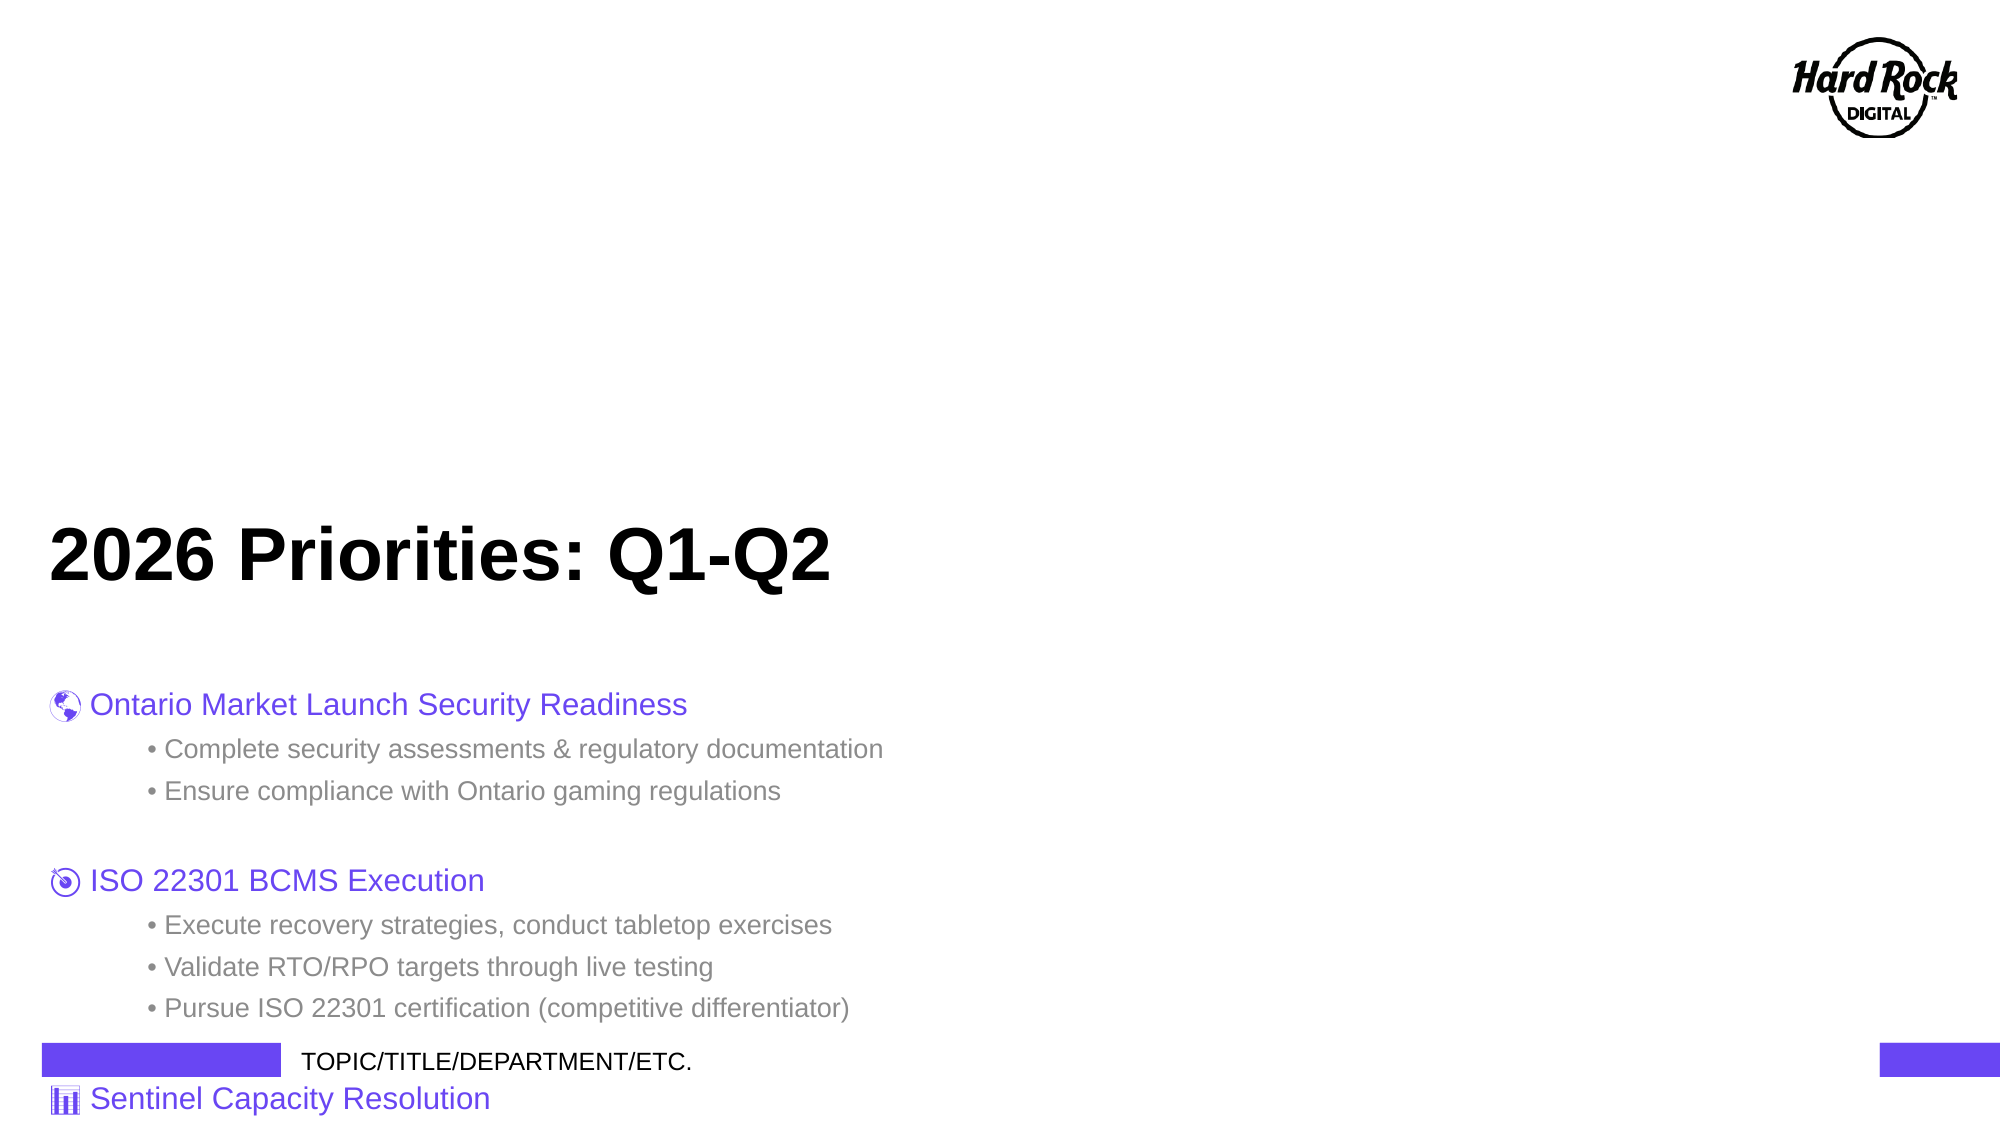

# 2026 Priorities: Q1-Q2

🌎 Ontario Market Launch Security Readiness
   • Complete security assessments & regulatory documentation
   • Ensure compliance with Ontario gaming regulations

🎯 ISO 22301 BCMS Execution
   • Execute recovery strategies, conduct tabletop exercises
   • Validate RTO/RPO targets through live testing
   • Pursue ISO 22301 certification (competitive differentiator)

📊 Sentinel Capacity Resolution
   • Address 500 analytics rule limit blocking new detections

🔒 Penetration Testing Program
   • TrustedSec LLM assessment (January 20, 2026)
   • Establish recurring penetration test cadence

🚀 New Platform Integrations
   • Teleskope DLP, Sublime Security email, Flare.io dark web